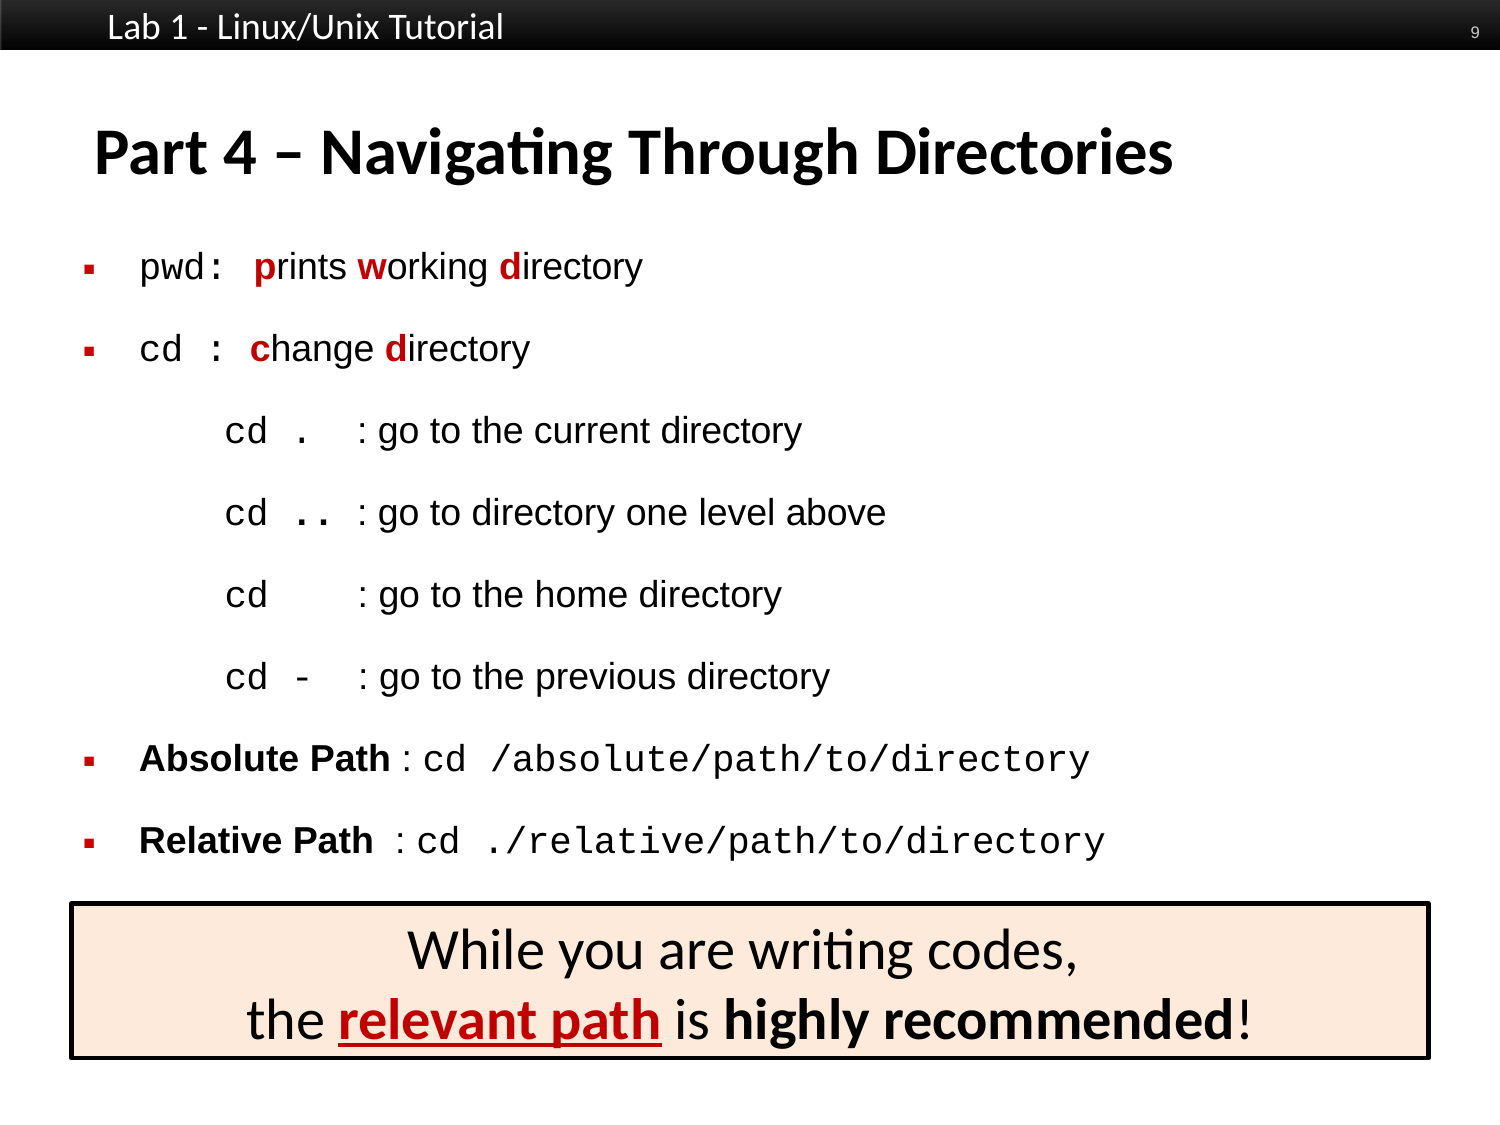

Lab 1 - Linux/Unix Tutorial
9
# Part 4 – Navigating Through Directories
pwd:	prints working directory
cd : change directory
   cd .  : go to the current directory
   cd .. : go to directory one level above
   cd    : go to the home directory
   cd -  : go to the previous directory

▪
▪
Absolute Path : cd /absolute/path/to/directory
Relative Path  : cd ./relative/path/to/directory
▪
▪
While you are writing codes,
the relevant path is highly recommended!